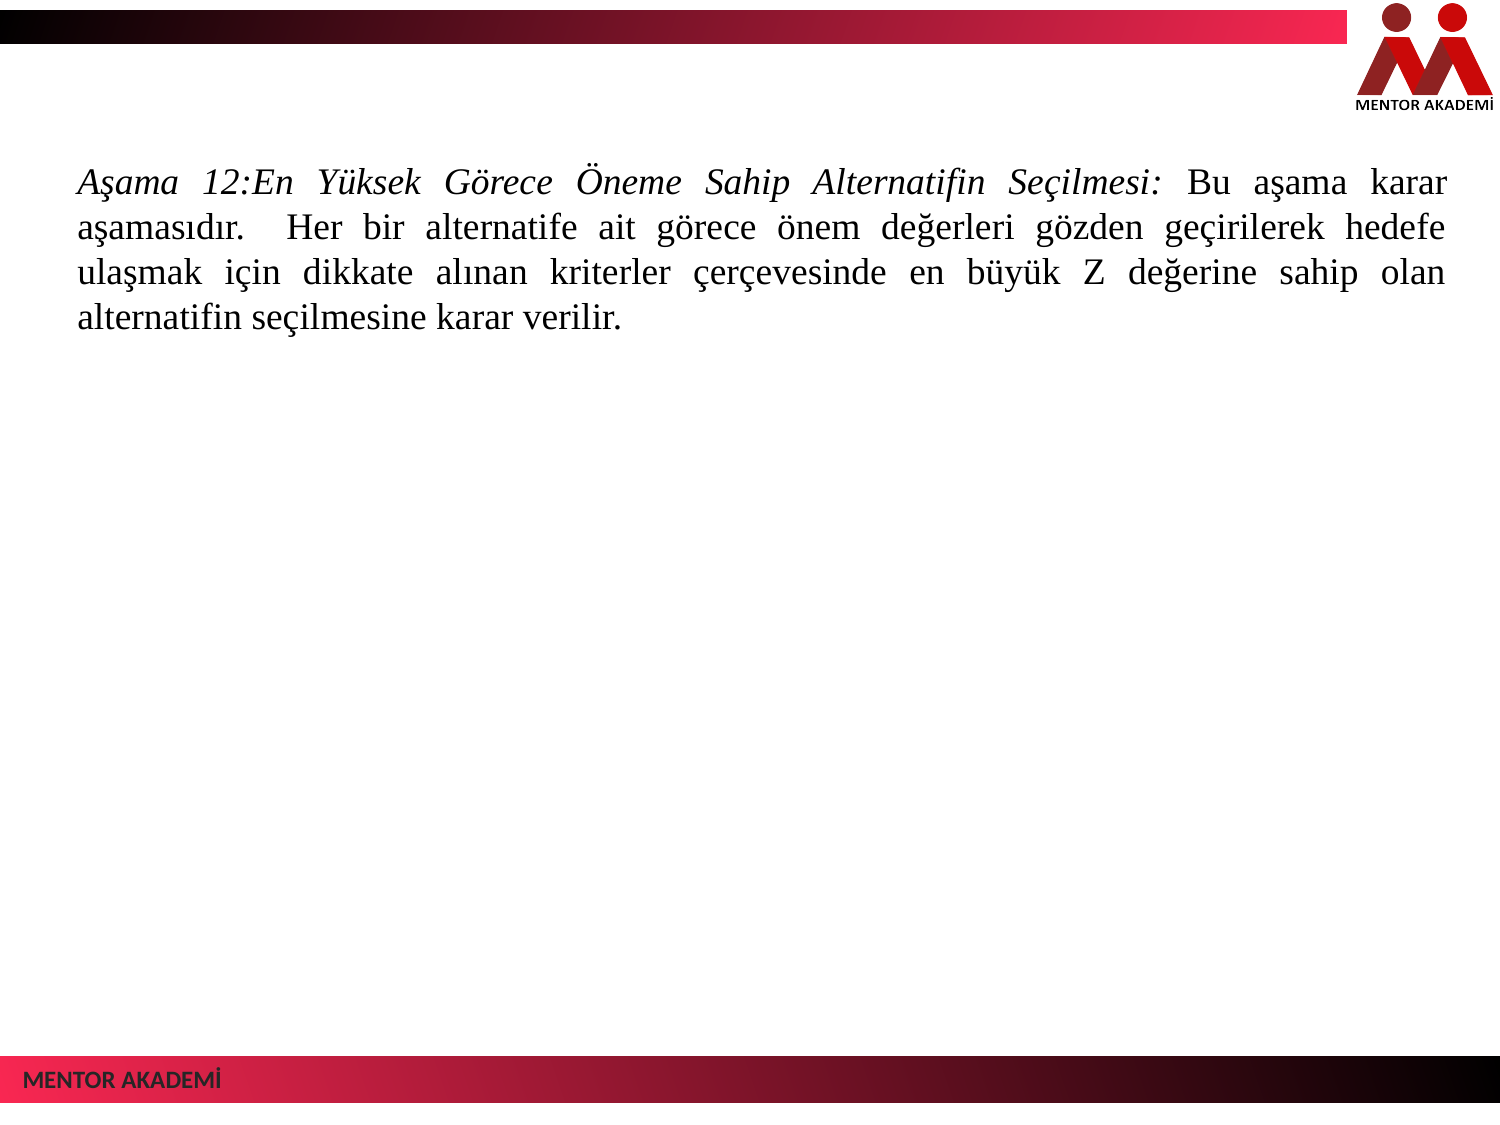

Aşama 12:En Yüksek Görece Öneme Sahip Alternatifin Seçilmesi: Bu aşama karar aşamasıdır.  Her bir alternatife ait görece önem değerleri gözden geçirilerek hedefe ulaşmak için dikkate alınan kriterler çerçevesinde en büyük Z değerine sahip olan alternatifin seçilmesine karar verilir.